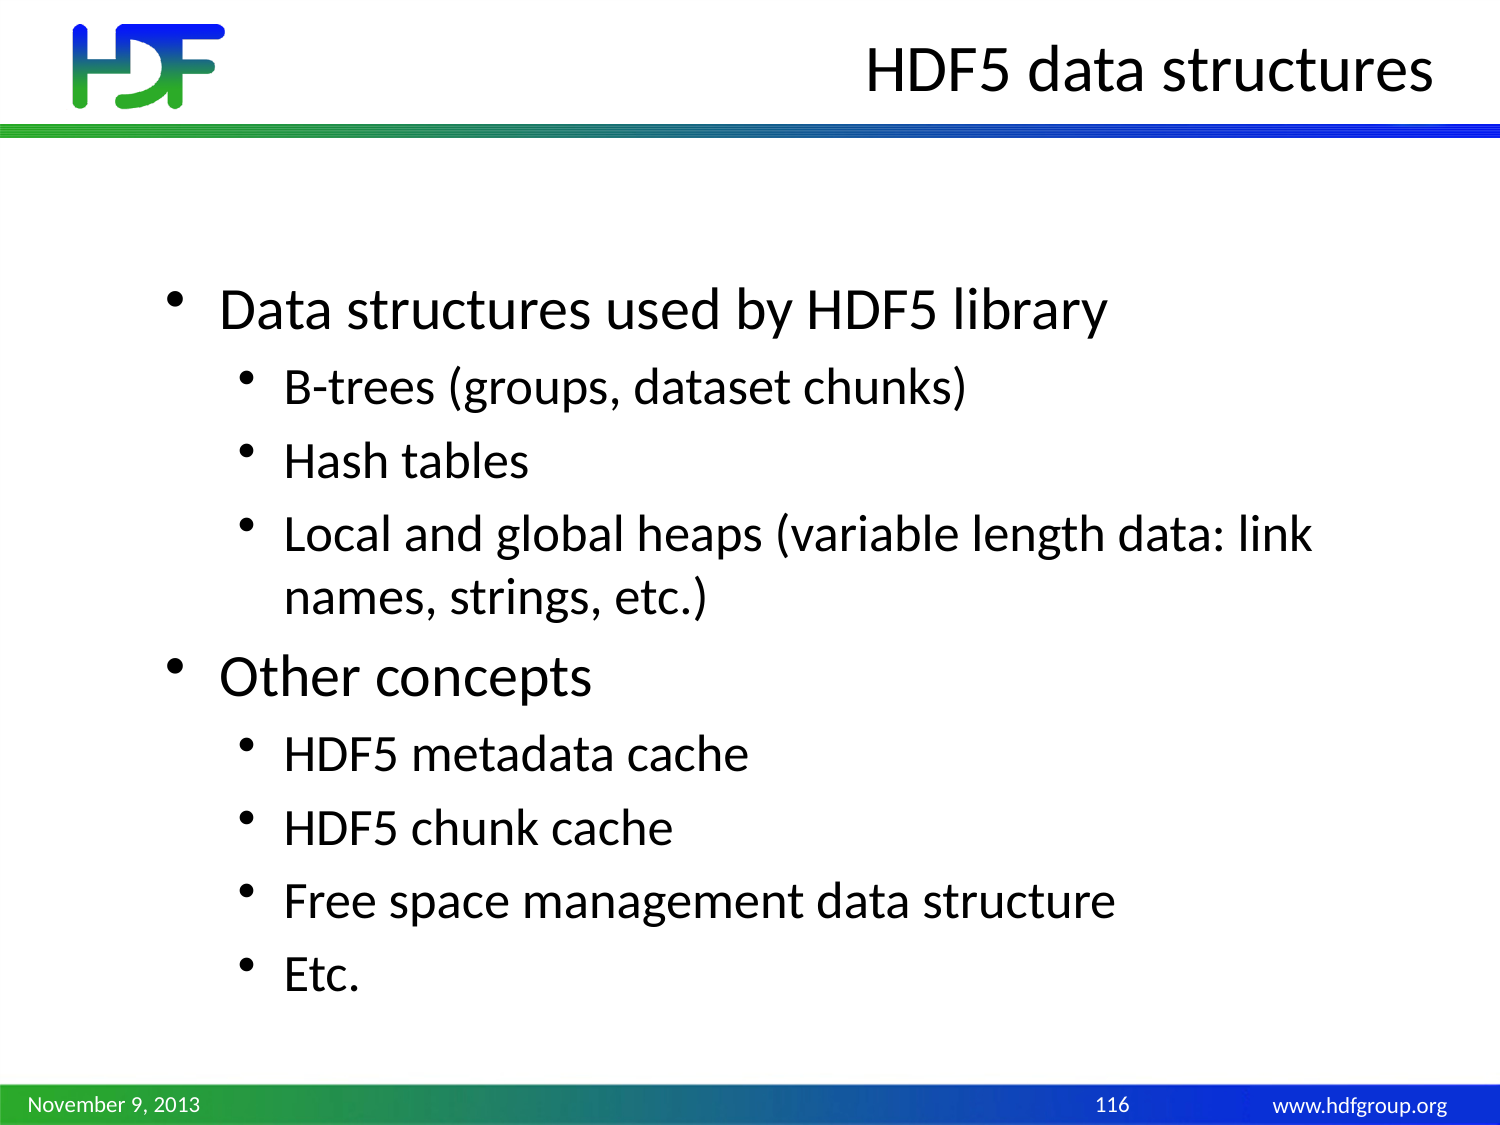

# HDF5 data structures
Data structures used by HDF5 library
B-trees (groups, dataset chunks)
Hash tables
Local and global heaps (variable length data: link names, strings, etc.)
Other concepts
HDF5 metadata cache
HDF5 chunk cache
Free space management data structure
Etc.

November 9, 2013
116